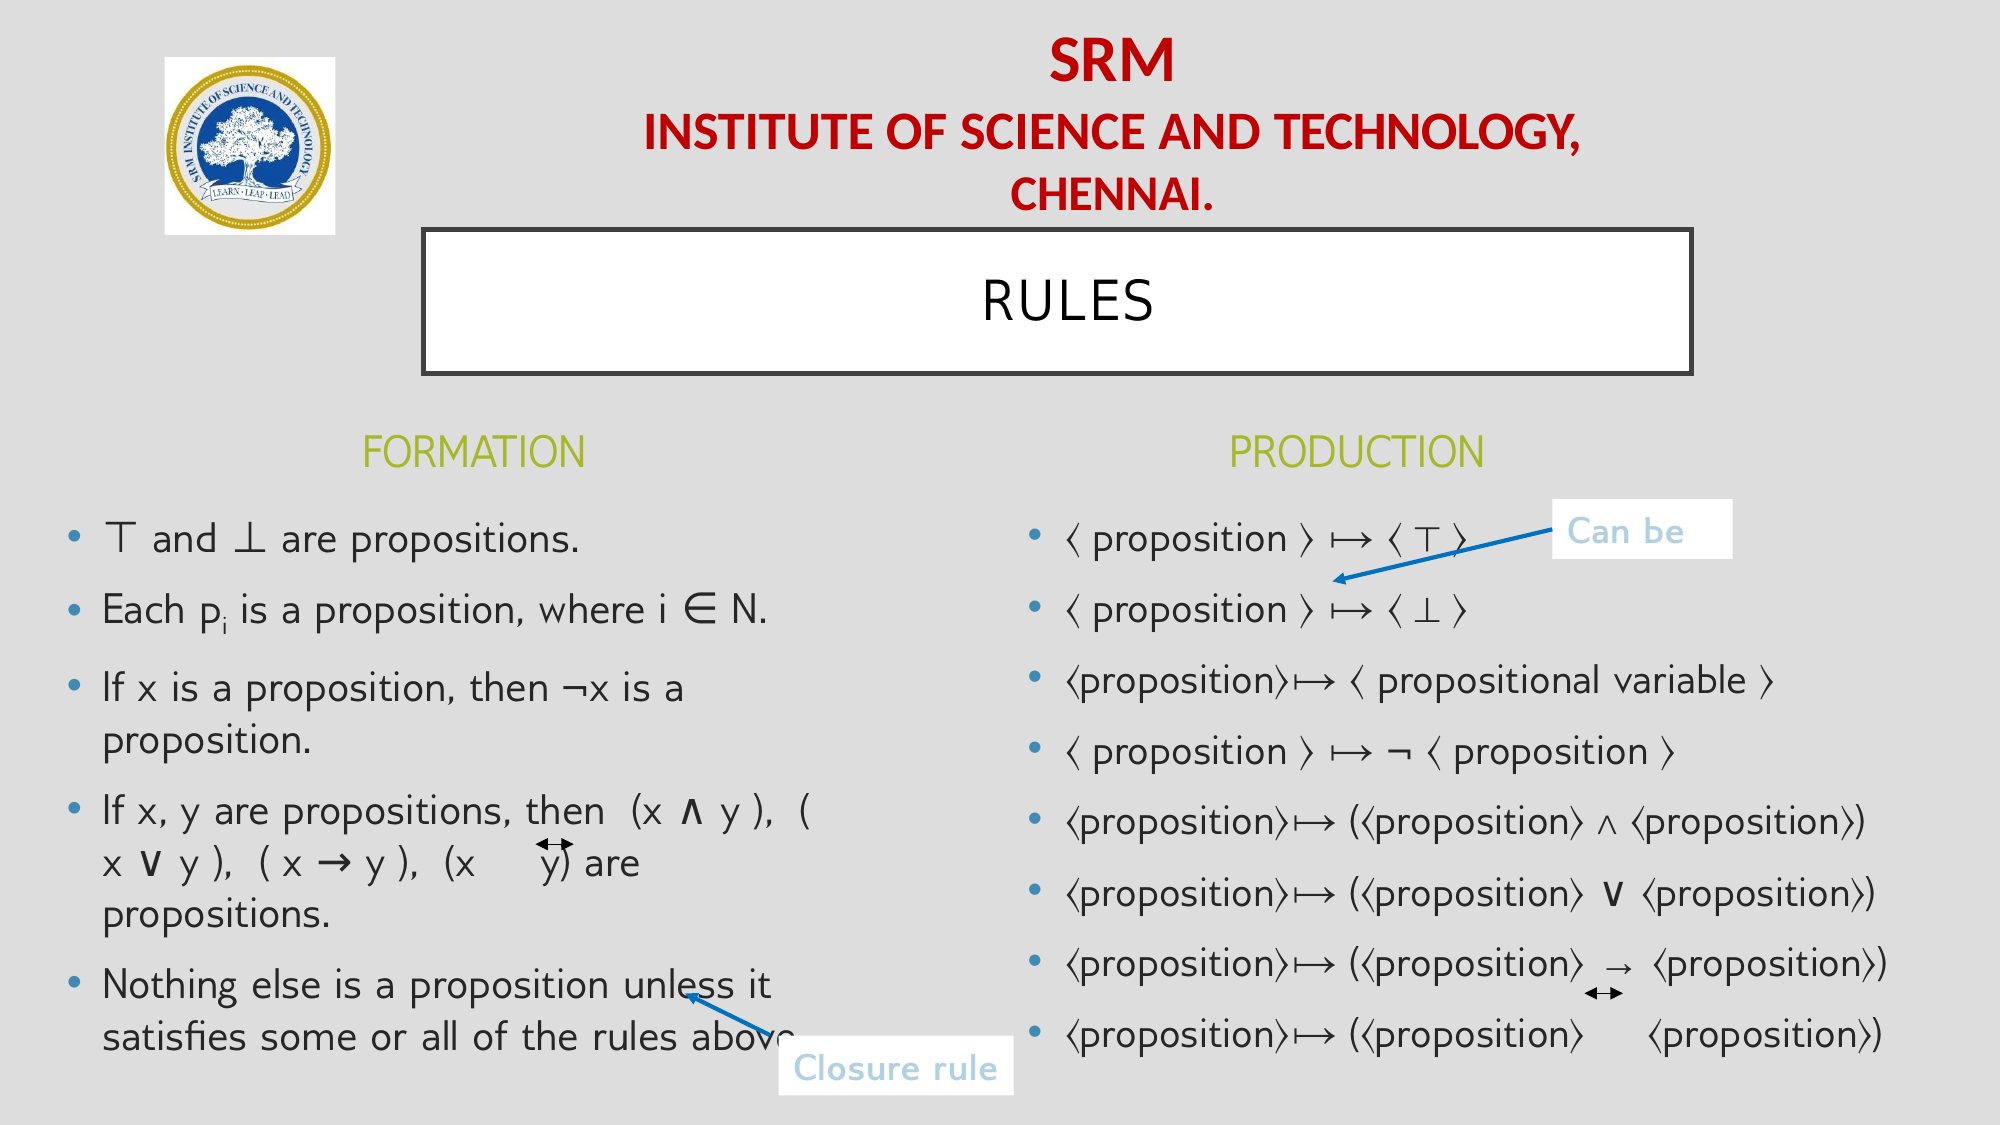

# RULES
Formation
Production
Can be
⊤ and ⊥ are propositions.
Each pi is a proposition, where i ∈ N.
If x is a proposition, then ¬x is a proposition.
If x, y are propositions, then  (x ∧ y ),  ( x ∨ y ),  ( x → y ),  (x     y) are propositions.
Nothing else is a proposition unless it satisﬁes some or all of the rules above.

〈 proposition 〉 ↦ 〈 ⊤ 〉
〈 proposition 〉 ↦ 〈 ⊥ 〉
〈proposition〉↦ 〈 propositional variable 〉
〈 proposition 〉 ↦ ¬ 〈 proposition 〉
〈proposition〉↦ (〈proposition〉 ∧ 〈proposition〉)
〈proposition〉↦ (〈proposition〉 ∨ 〈proposition〉)
〈proposition〉↦ (〈proposition〉 → 〈proposition〉)
〈proposition〉↦ (〈proposition〉     〈proposition〉)

Closure rule